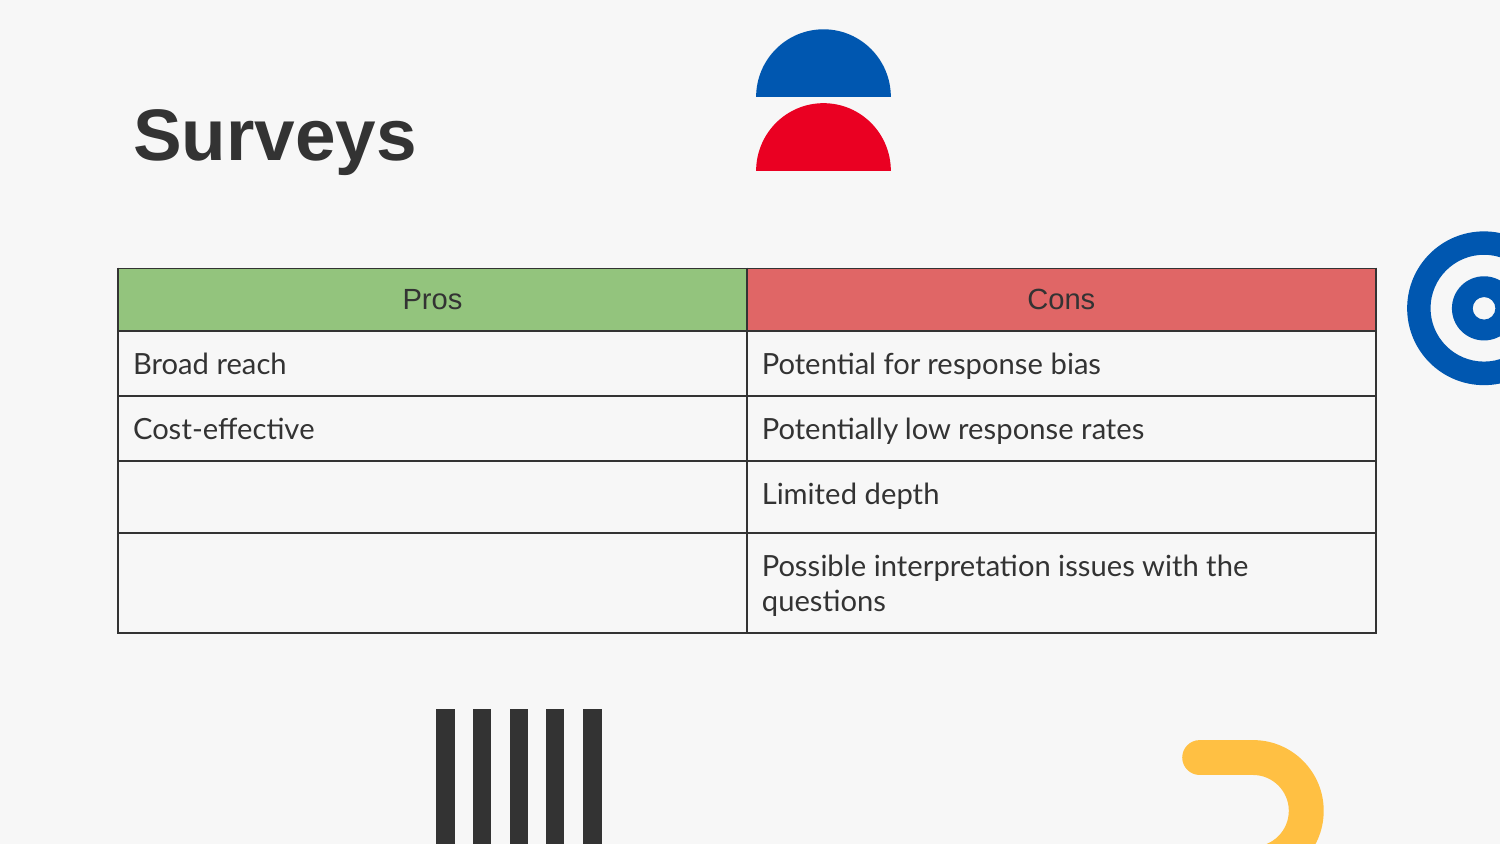

# Surveys
| Pros | Cons |
| --- | --- |
| Broad reach | Potential for response bias |
| Cost-effective | Potentially low response rates |
|  | Limited depth |
|  | Possible interpretation issues with the questions |